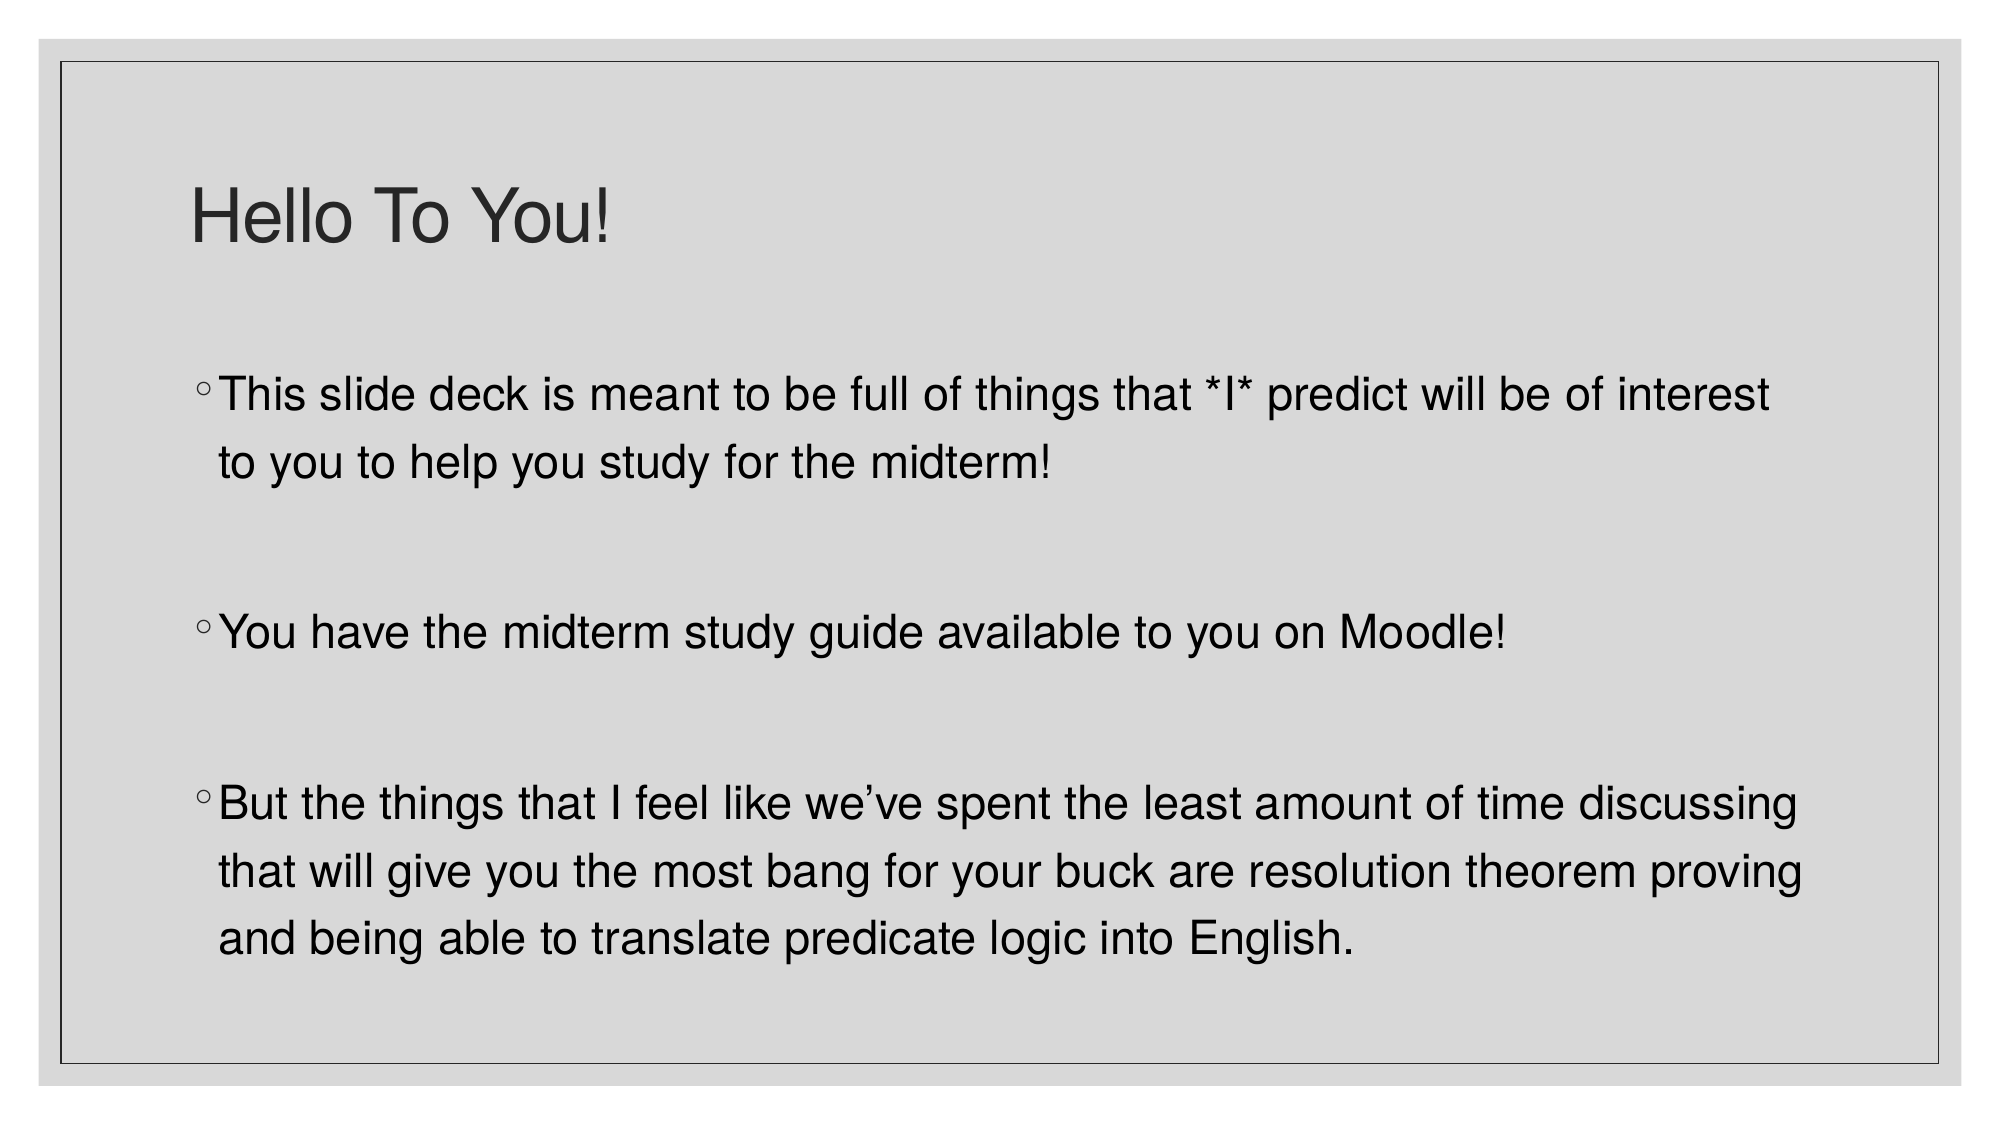

# Hello To You!
This slide deck is meant to be full of things that *I* predict will be of interest to you to help you study for the midterm!

You have the midterm study guide available to you on Moodle!

But the things that I feel like we’ve spent the least amount of time discussing that will give you the most bang for your buck are resolution theorem proving and being able to translate predicate logic into English.